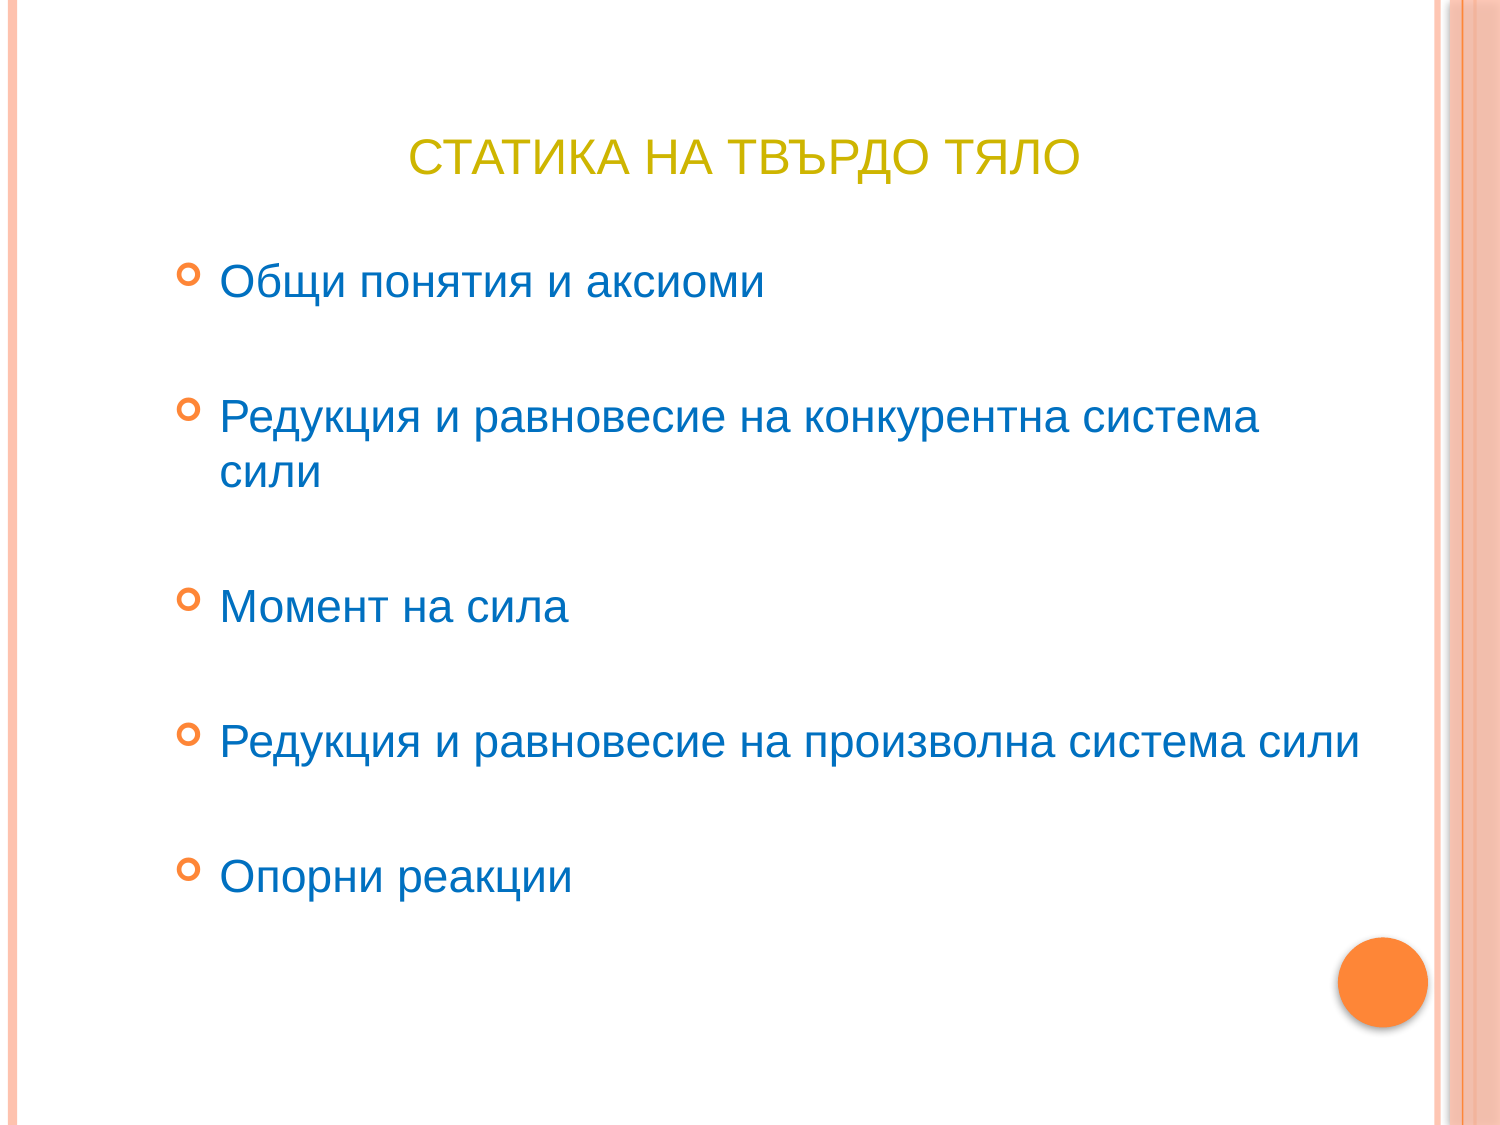

# Статика на твърдо тяло
Общи понятия и аксиоми

Редукция и равновесие на конкурентна система сили

Момент на сила

Редукция и равновесие на произволна система сили

Опорни реакции